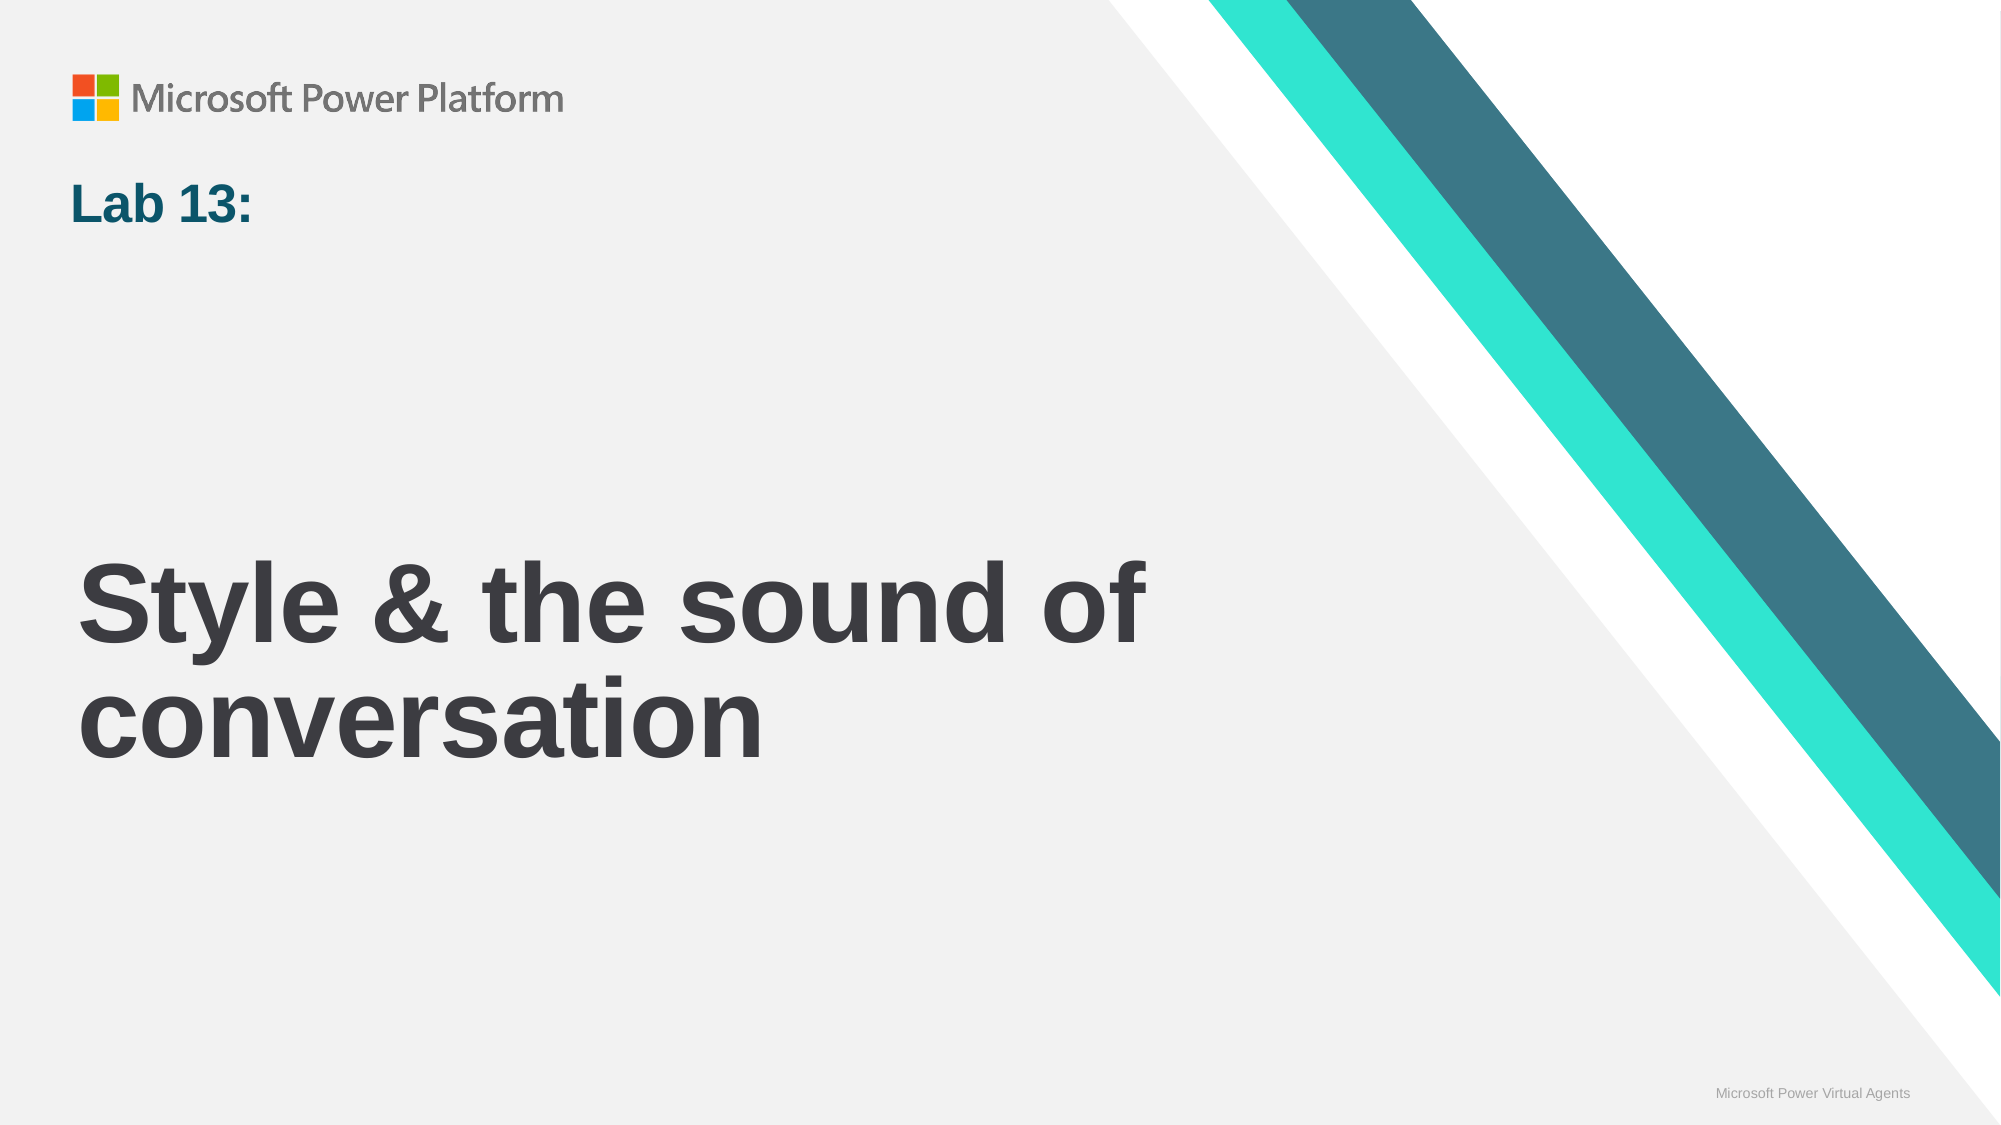

# Lab 13:
Style & the sound of conversation